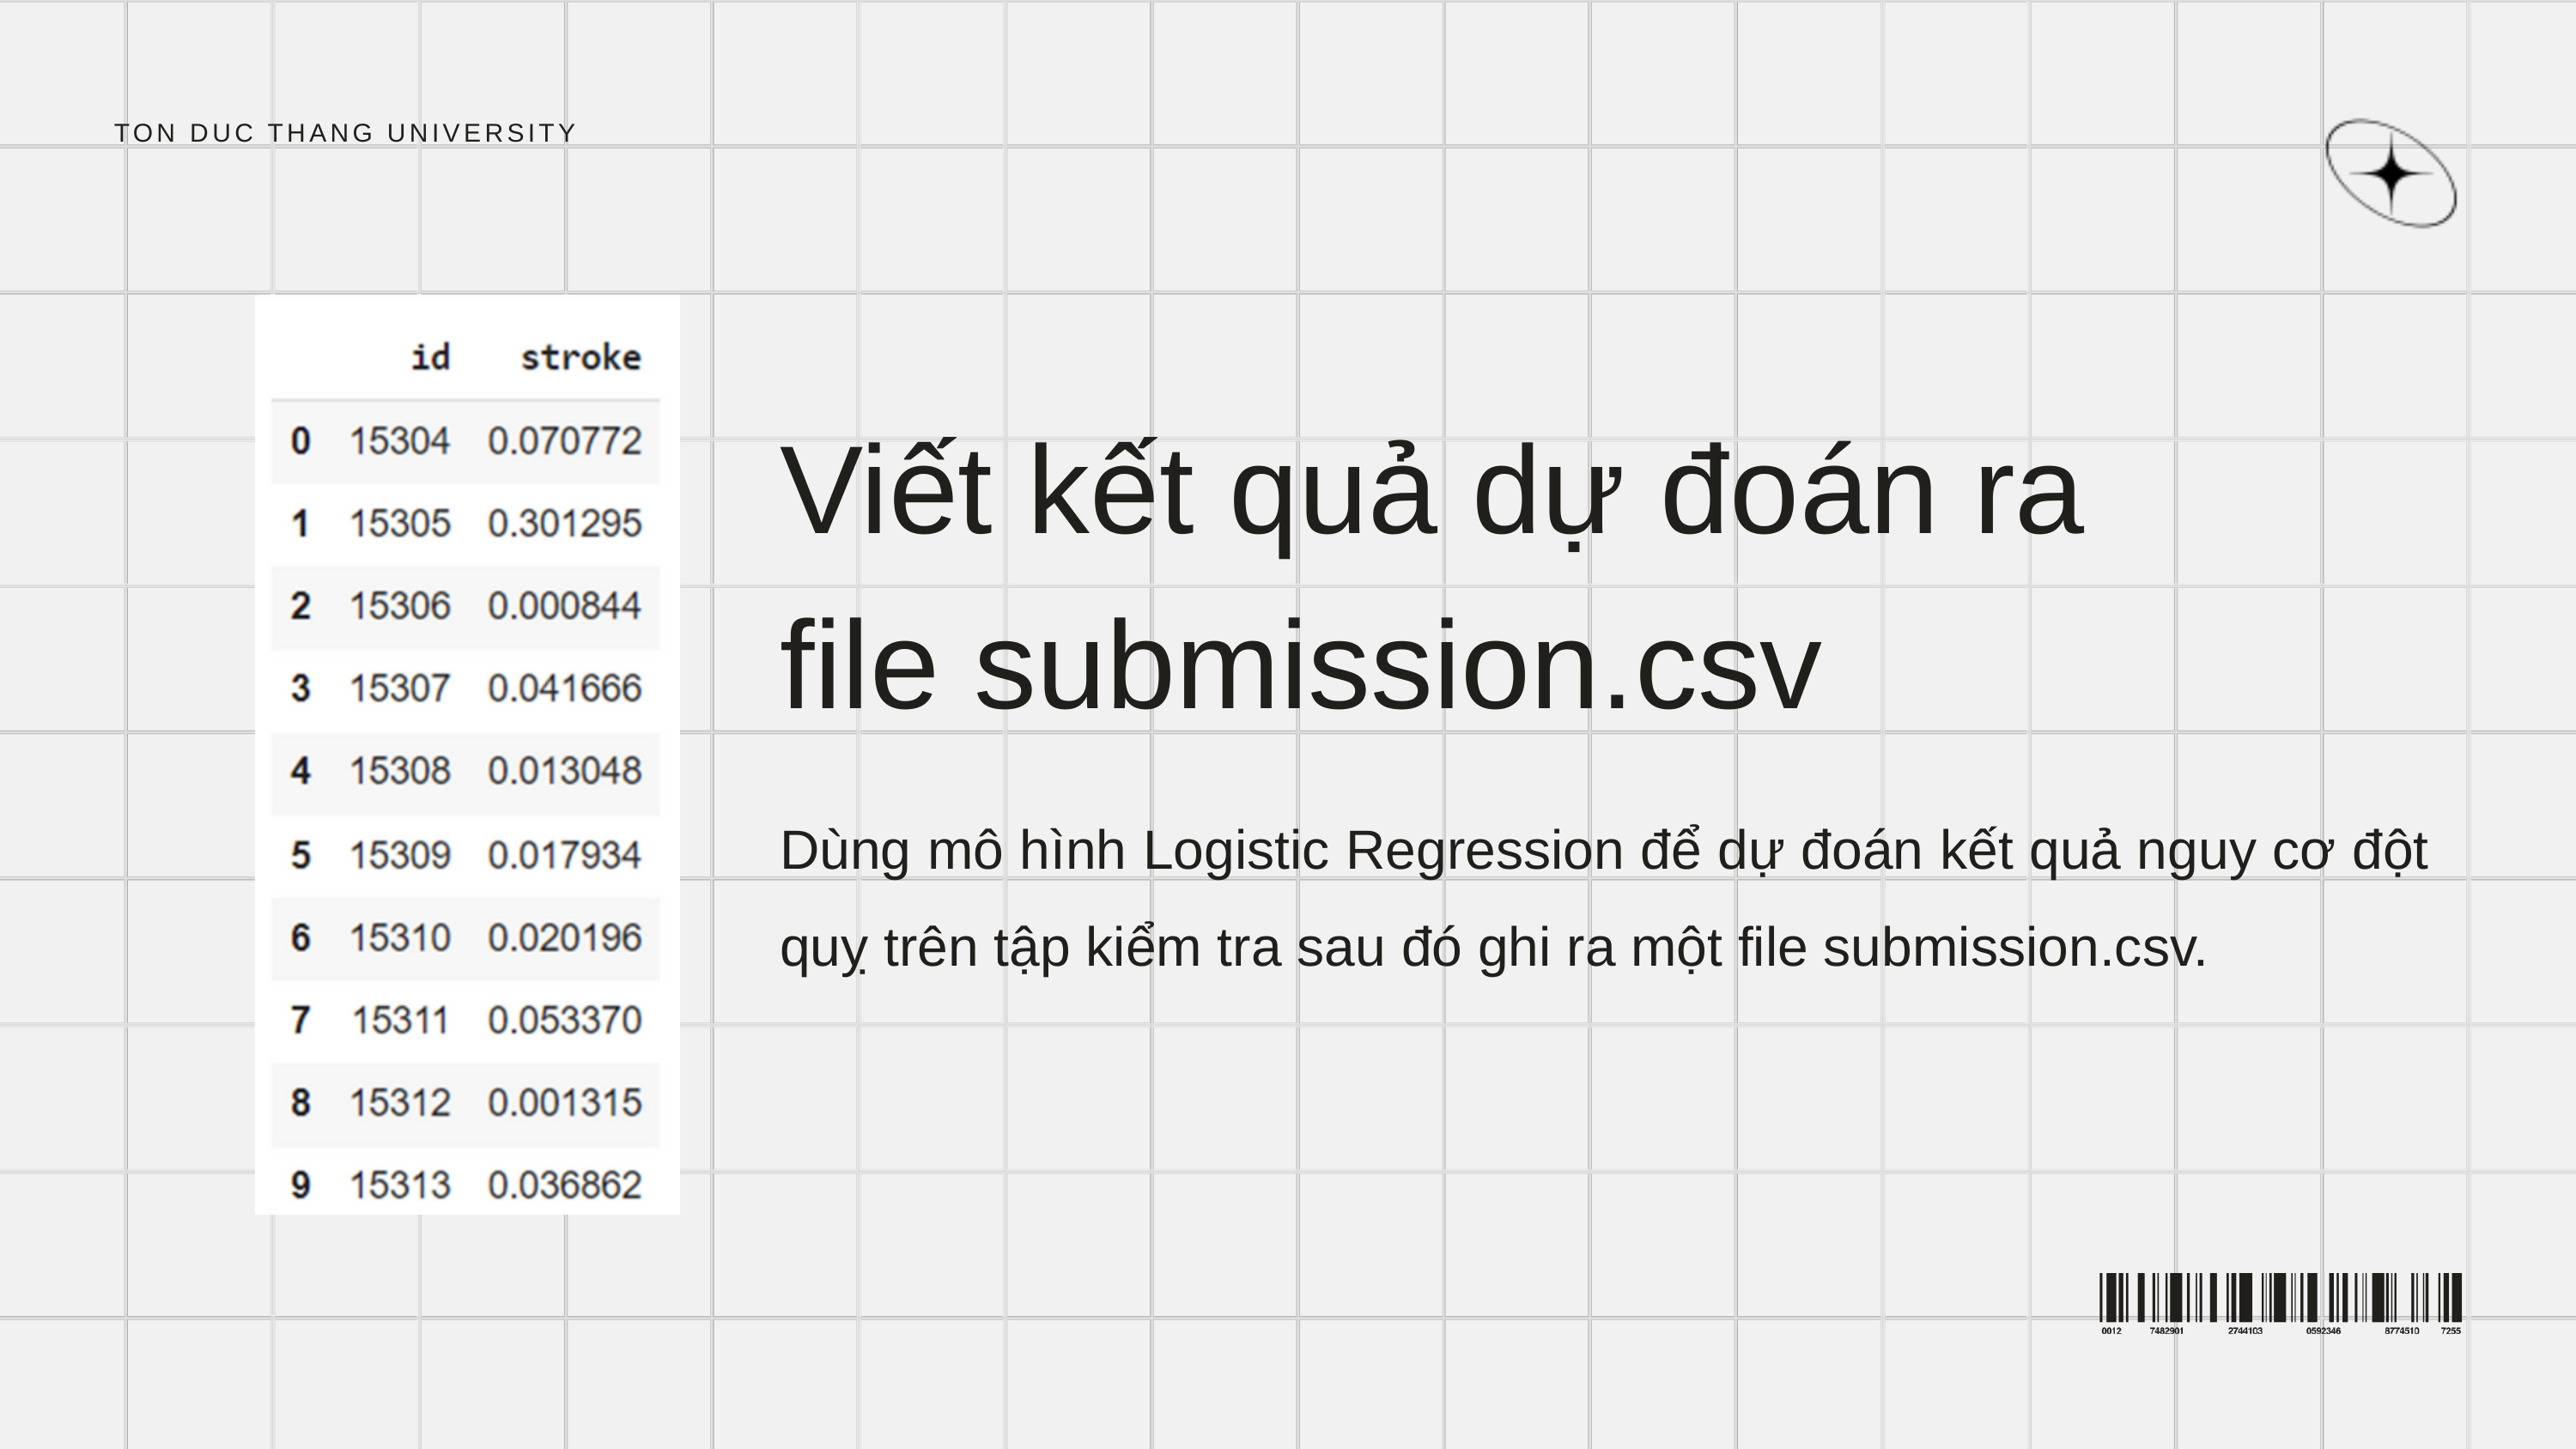

TON DUC THANG UNIVERSITY

Viết kết quả dự đoán ra
file submission.csv
Dùng mô hình Logistic Regression để dự đoán kết quả nguy cơ đột quỵ trên tập kiểm tra sau đó ghi ra một file submission.csv.